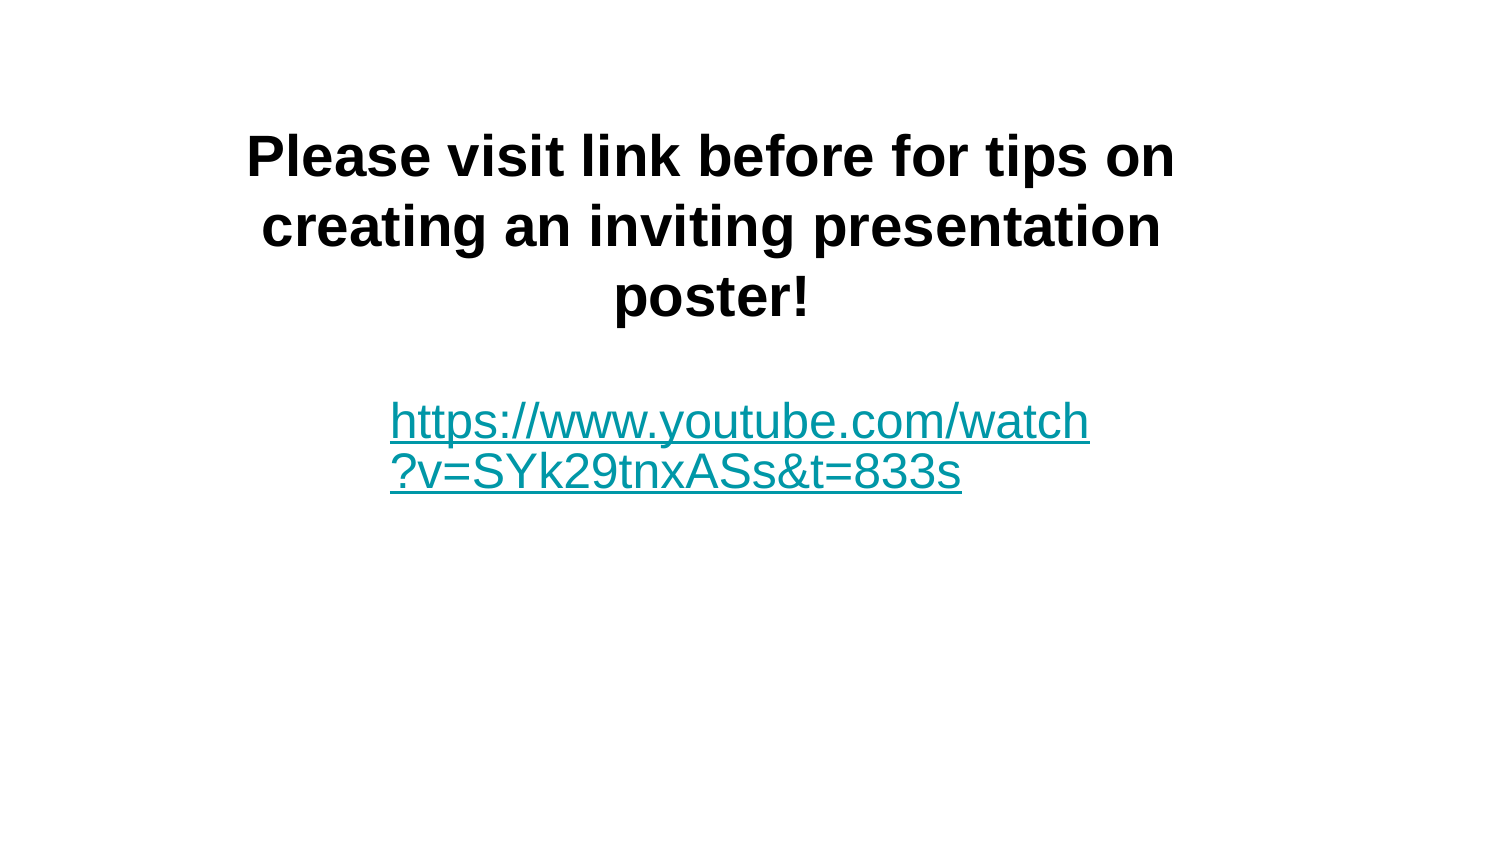

Please visit link before for tips on creating an inviting presentation poster!
https://www.youtube.com/watch?v=SYk29tnxASs&t=833s